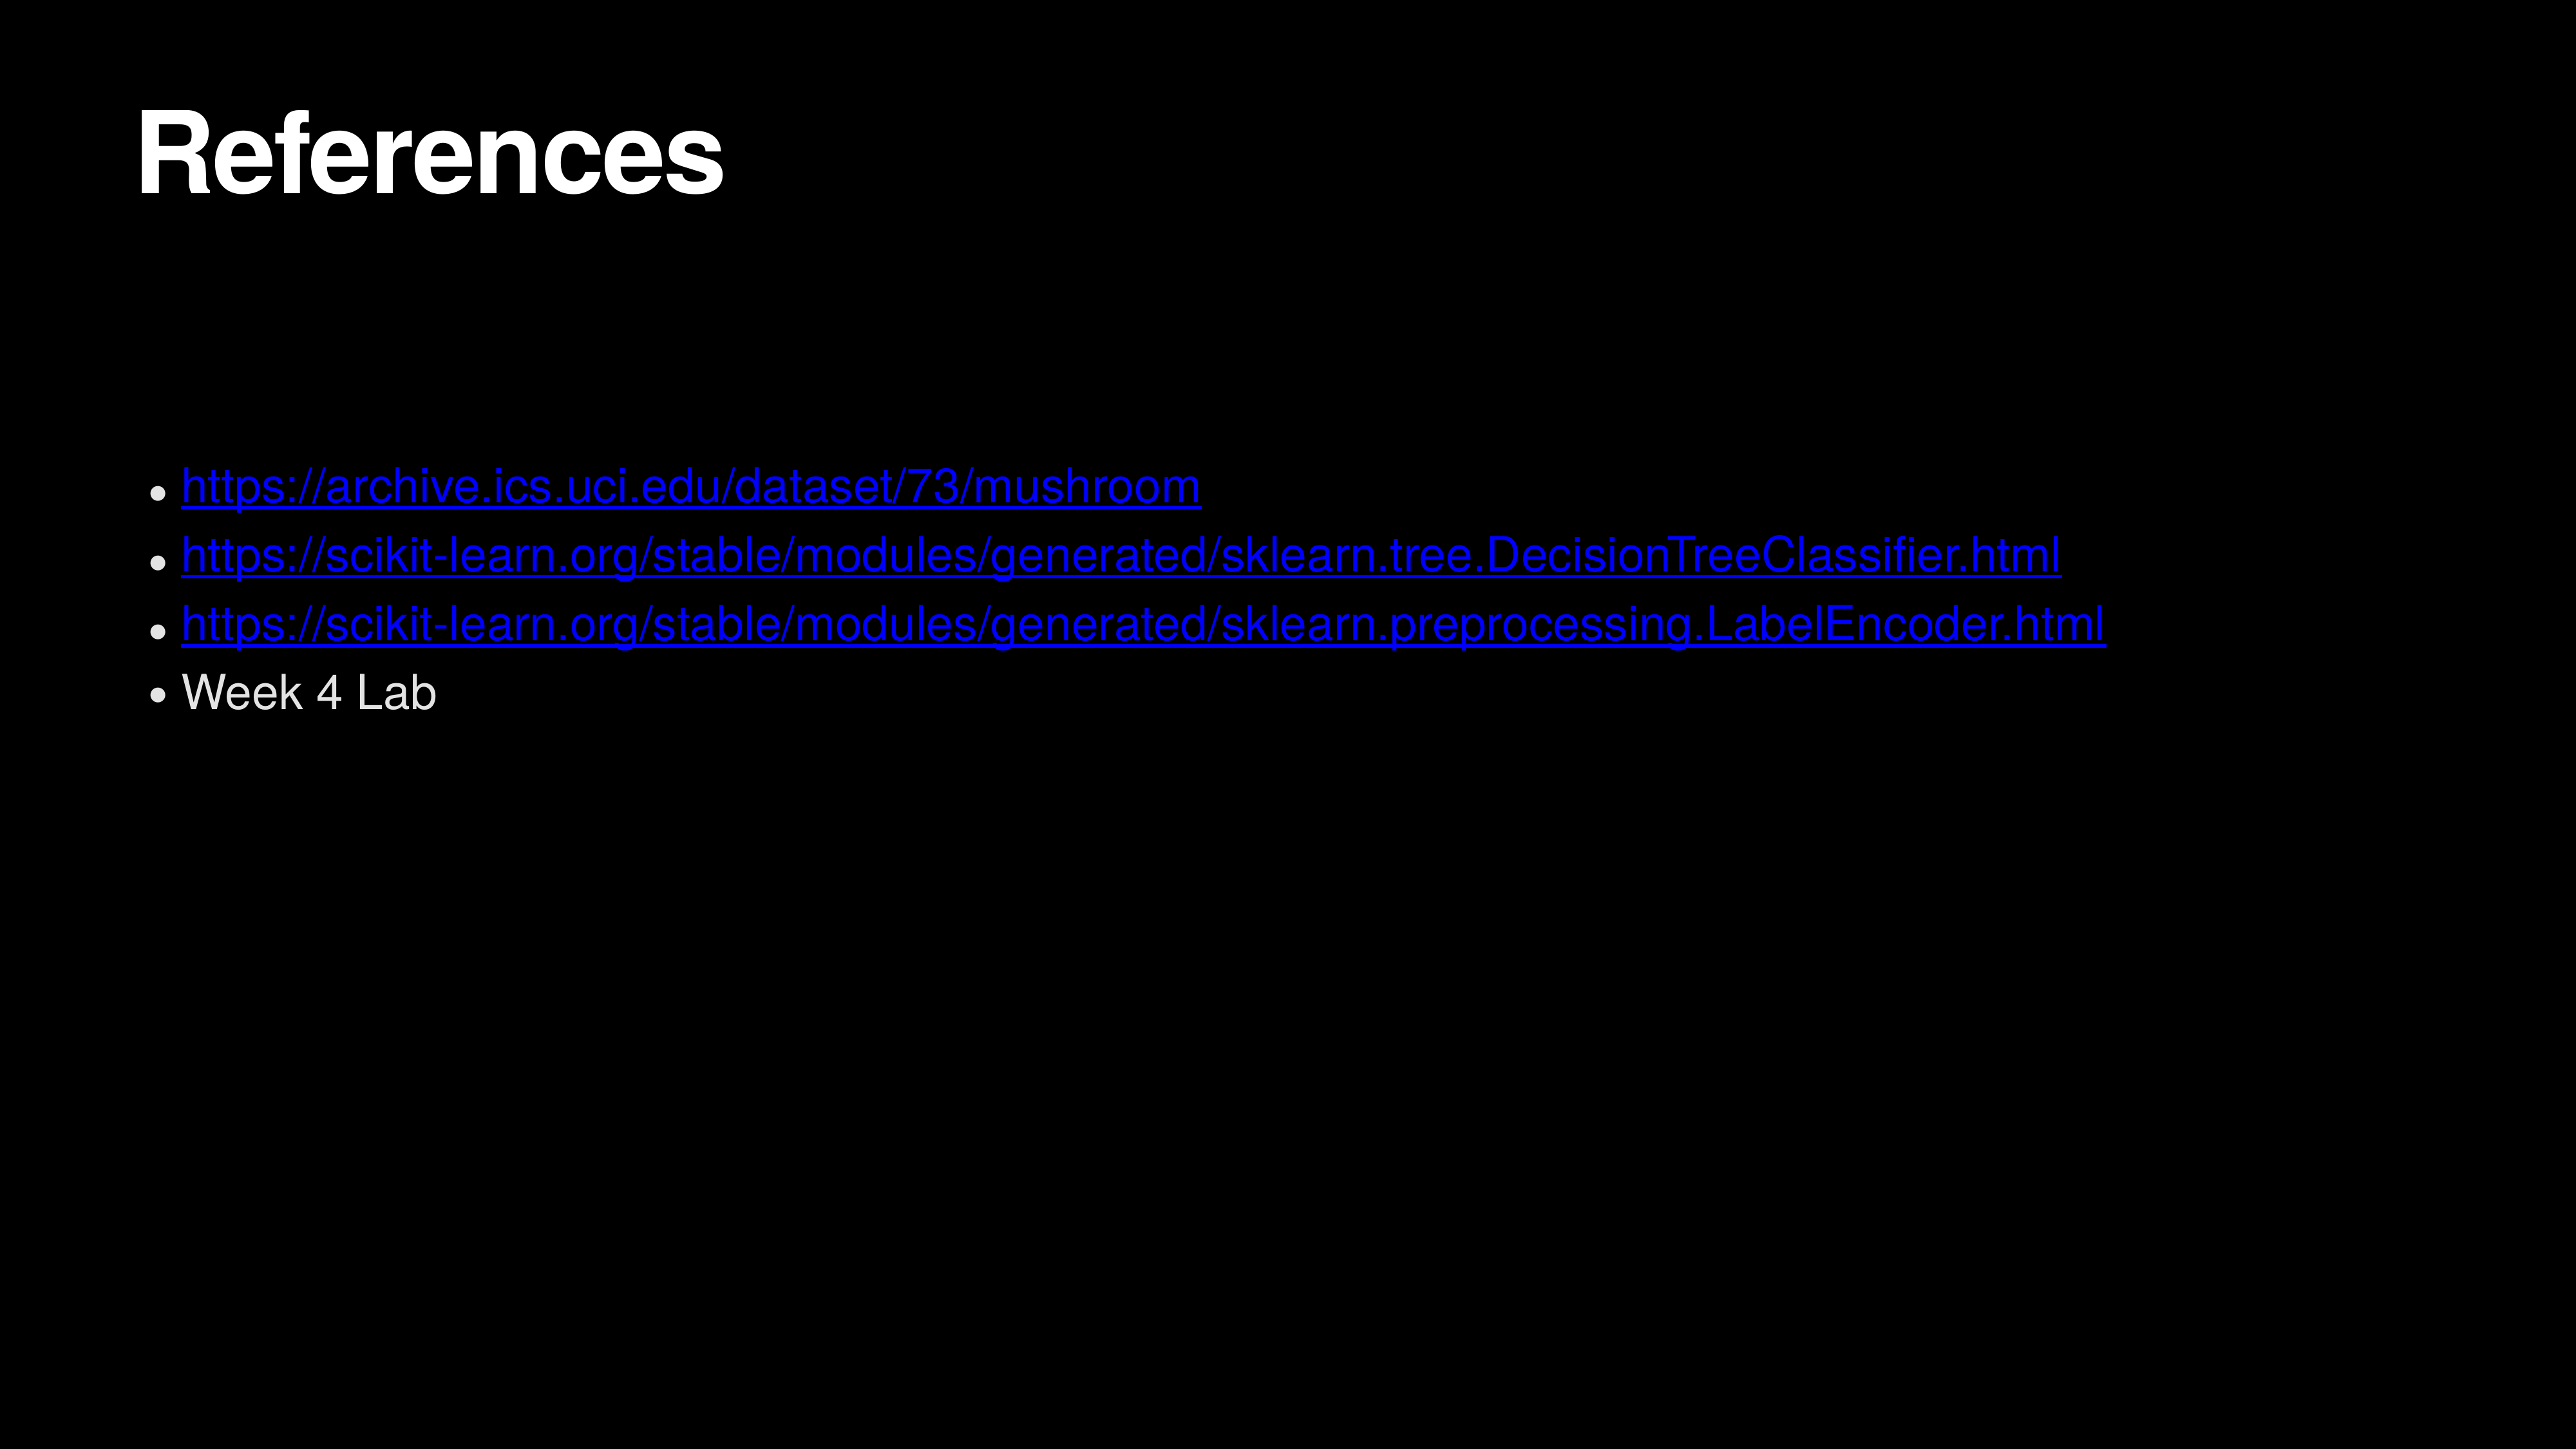

# References

https://archive.ics.uci.edu/dataset/73/mushroom
https://scikit-learn.org/stable/modules/generated/sklearn.tree.DecisionTreeClassifier.html
https://scikit-learn.org/stable/modules/generated/sklearn.preprocessing.LabelEncoder.html
Week 4 Lab